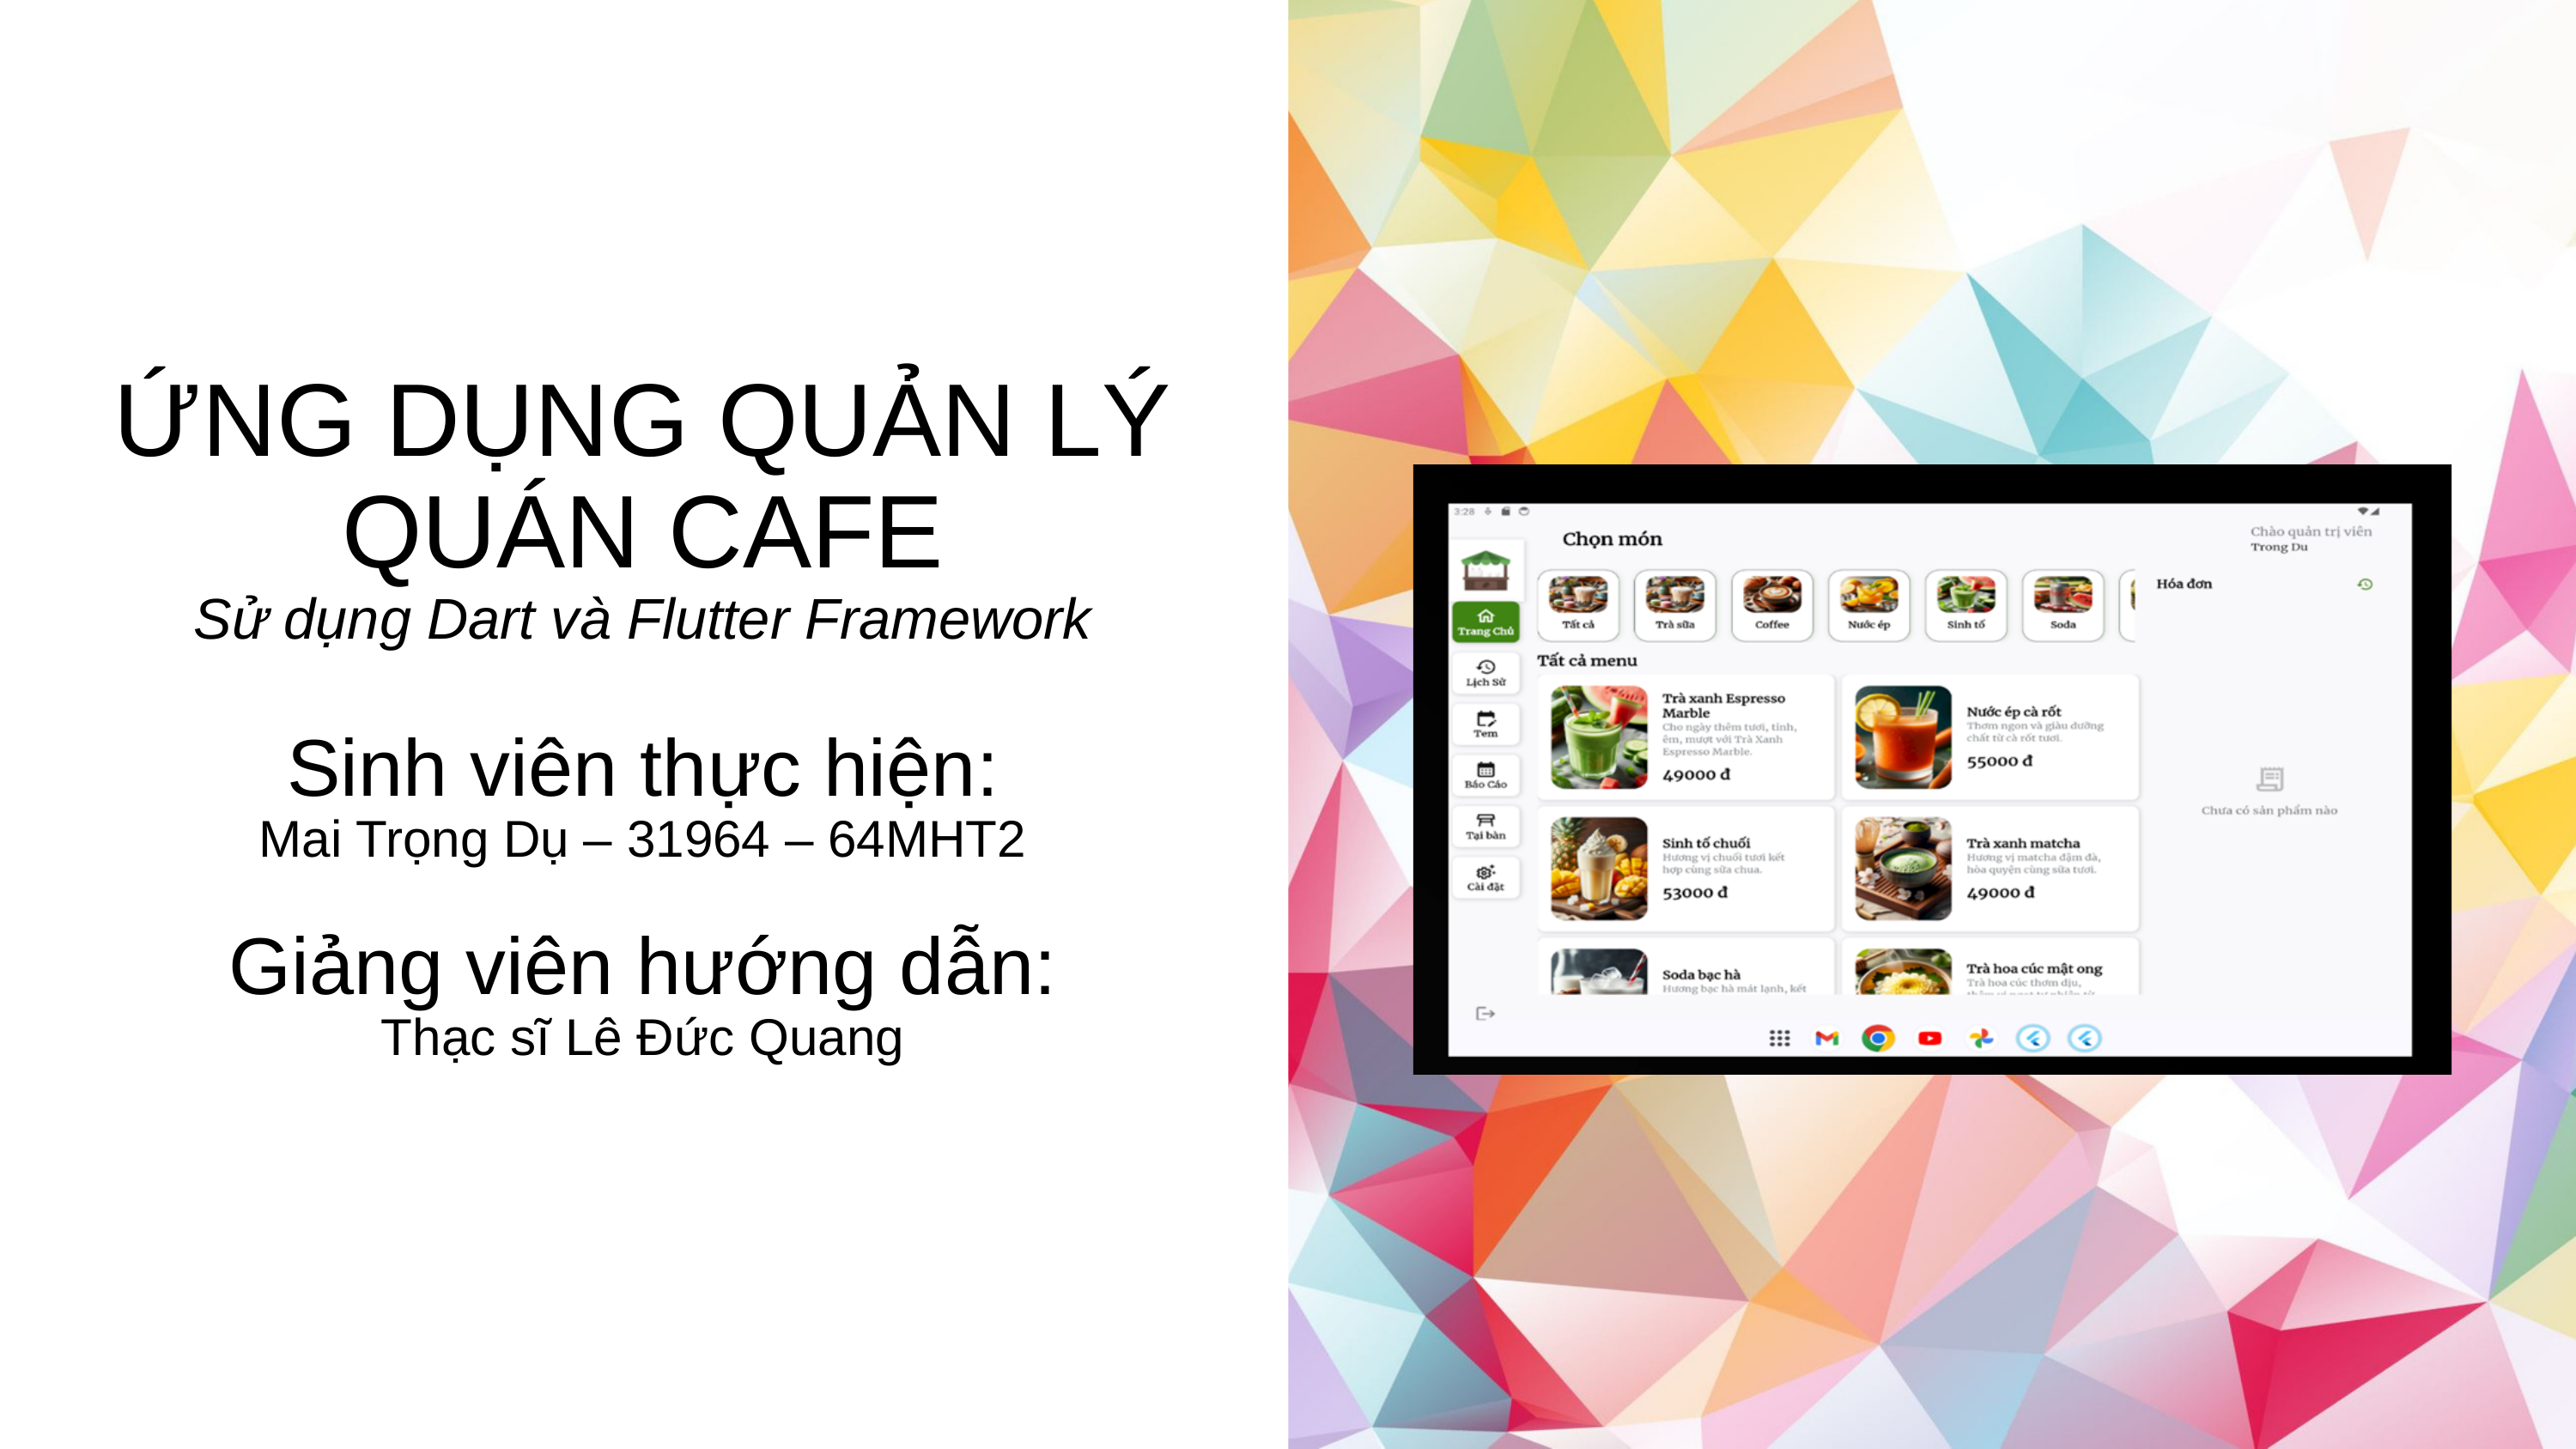

ỨNG DỤNG QUẢN LÝ QUÁN CAFE
Sử dụng Dart và Flutter Framework

Sinh viên thực hiện:
Mai Trọng Dụ – 31964 – 64MHT2

Giảng viên hướng dẫn:
Thạc sĩ Lê Đức Quang